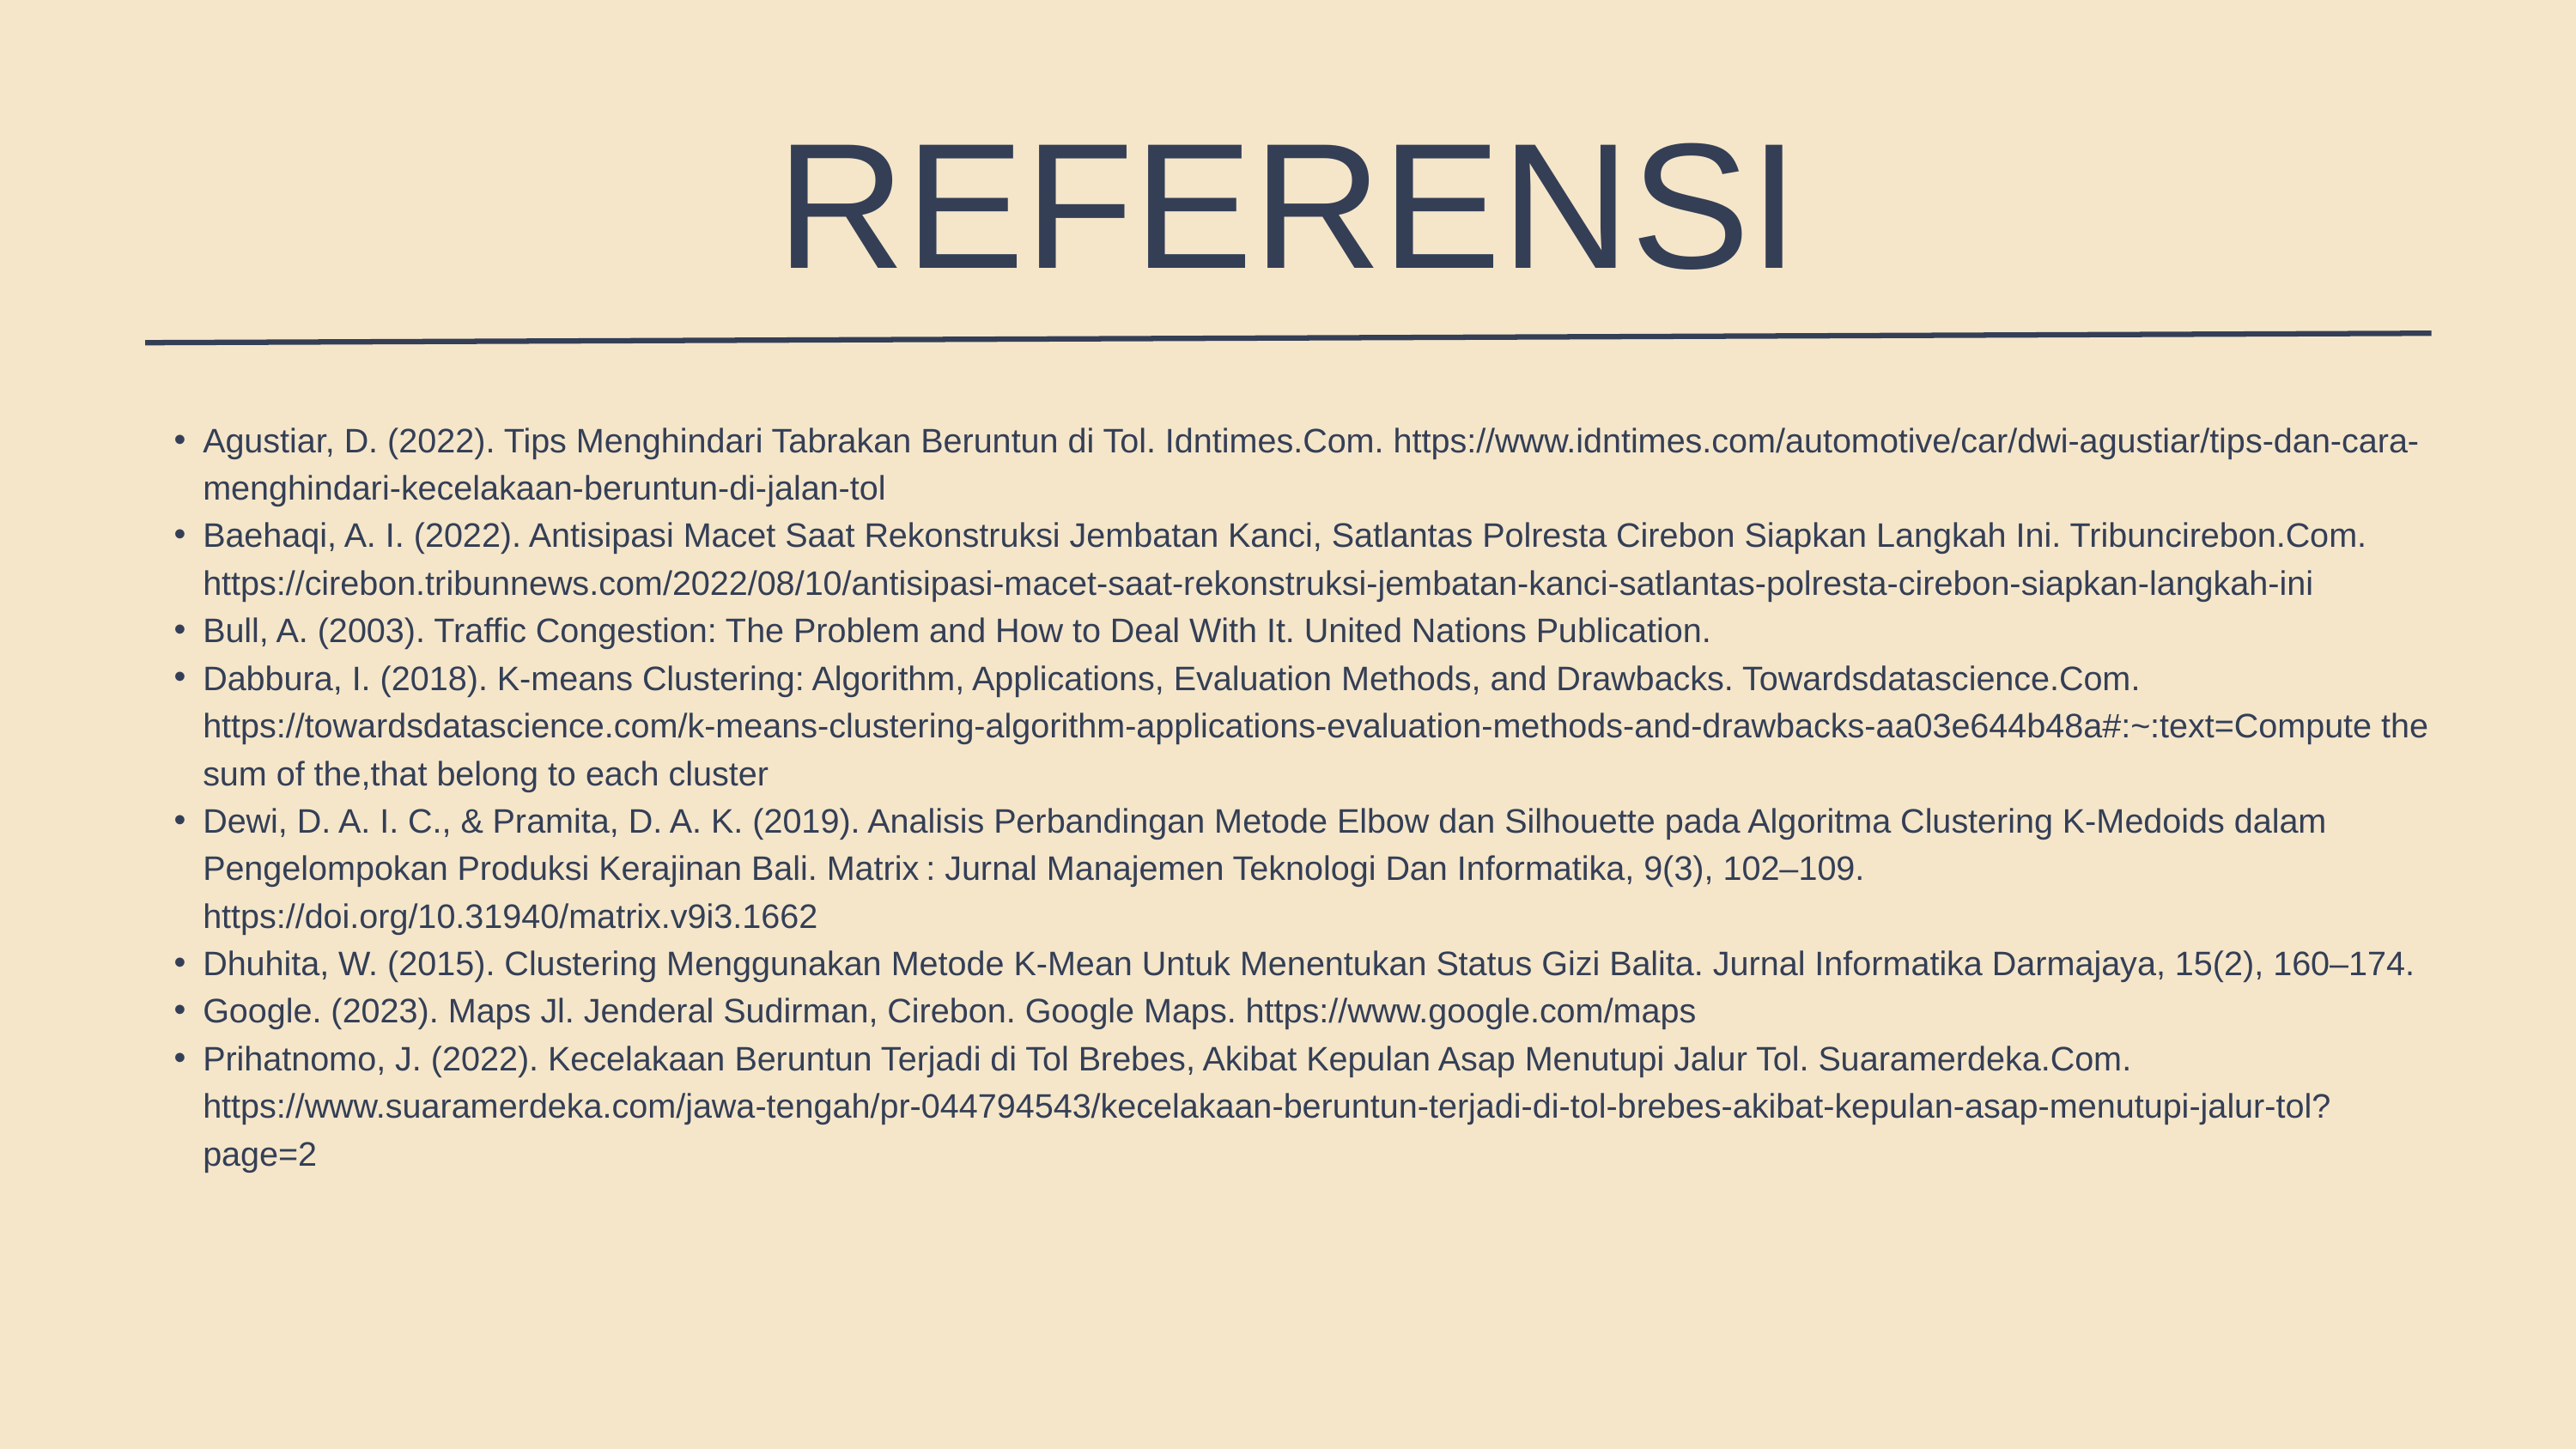

REFERENSI

Agustiar, D. (2022). Tips Menghindari Tabrakan Beruntun di Tol. Idntimes.Com. https://www.idntimes.com/automotive/car/dwi-agustiar/tips-dan-cara-menghindari-kecelakaan-beruntun-di-jalan-tol
Baehaqi, A. I. (2022). Antisipasi Macet Saat Rekonstruksi Jembatan Kanci, Satlantas Polresta Cirebon Siapkan Langkah Ini. Tribuncirebon.Com. https://cirebon.tribunnews.com/2022/08/10/antisipasi-macet-saat-rekonstruksi-jembatan-kanci-satlantas-polresta-cirebon-siapkan-langkah-ini
Bull, A. (2003). Traffic Congestion: The Problem and How to Deal With It. United Nations Publication.
Dabbura, I. (2018). K-means Clustering: Algorithm, Applications, Evaluation Methods, and Drawbacks. Towardsdatascience.Com. https://towardsdatascience.com/k-means-clustering-algorithm-applications-evaluation-methods-and-drawbacks-aa03e644b48a#:~:text=Compute the sum of the,that belong to each cluster
Dewi, D. A. I. C., & Pramita, D. A. K. (2019). Analisis Perbandingan Metode Elbow dan Silhouette pada Algoritma Clustering K-Medoids dalam Pengelompokan Produksi Kerajinan Bali. Matrix : Jurnal Manajemen Teknologi Dan Informatika, 9(3), 102–109. https://doi.org/10.31940/matrix.v9i3.1662
Dhuhita, W. (2015). Clustering Menggunakan Metode K-Mean Untuk Menentukan Status Gizi Balita. Jurnal Informatika Darmajaya, 15(2), 160–174.
Google. (2023). Maps Jl. Jenderal Sudirman, Cirebon. Google Maps. https://www.google.com/maps
Prihatnomo, J. (2022). Kecelakaan Beruntun Terjadi di Tol Brebes, Akibat Kepulan Asap Menutupi Jalur Tol. Suaramerdeka.Com. https://www.suaramerdeka.com/jawa-tengah/pr-044794543/kecelakaan-beruntun-terjadi-di-tol-brebes-akibat-kepulan-asap-menutupi-jalur-tol?page=2